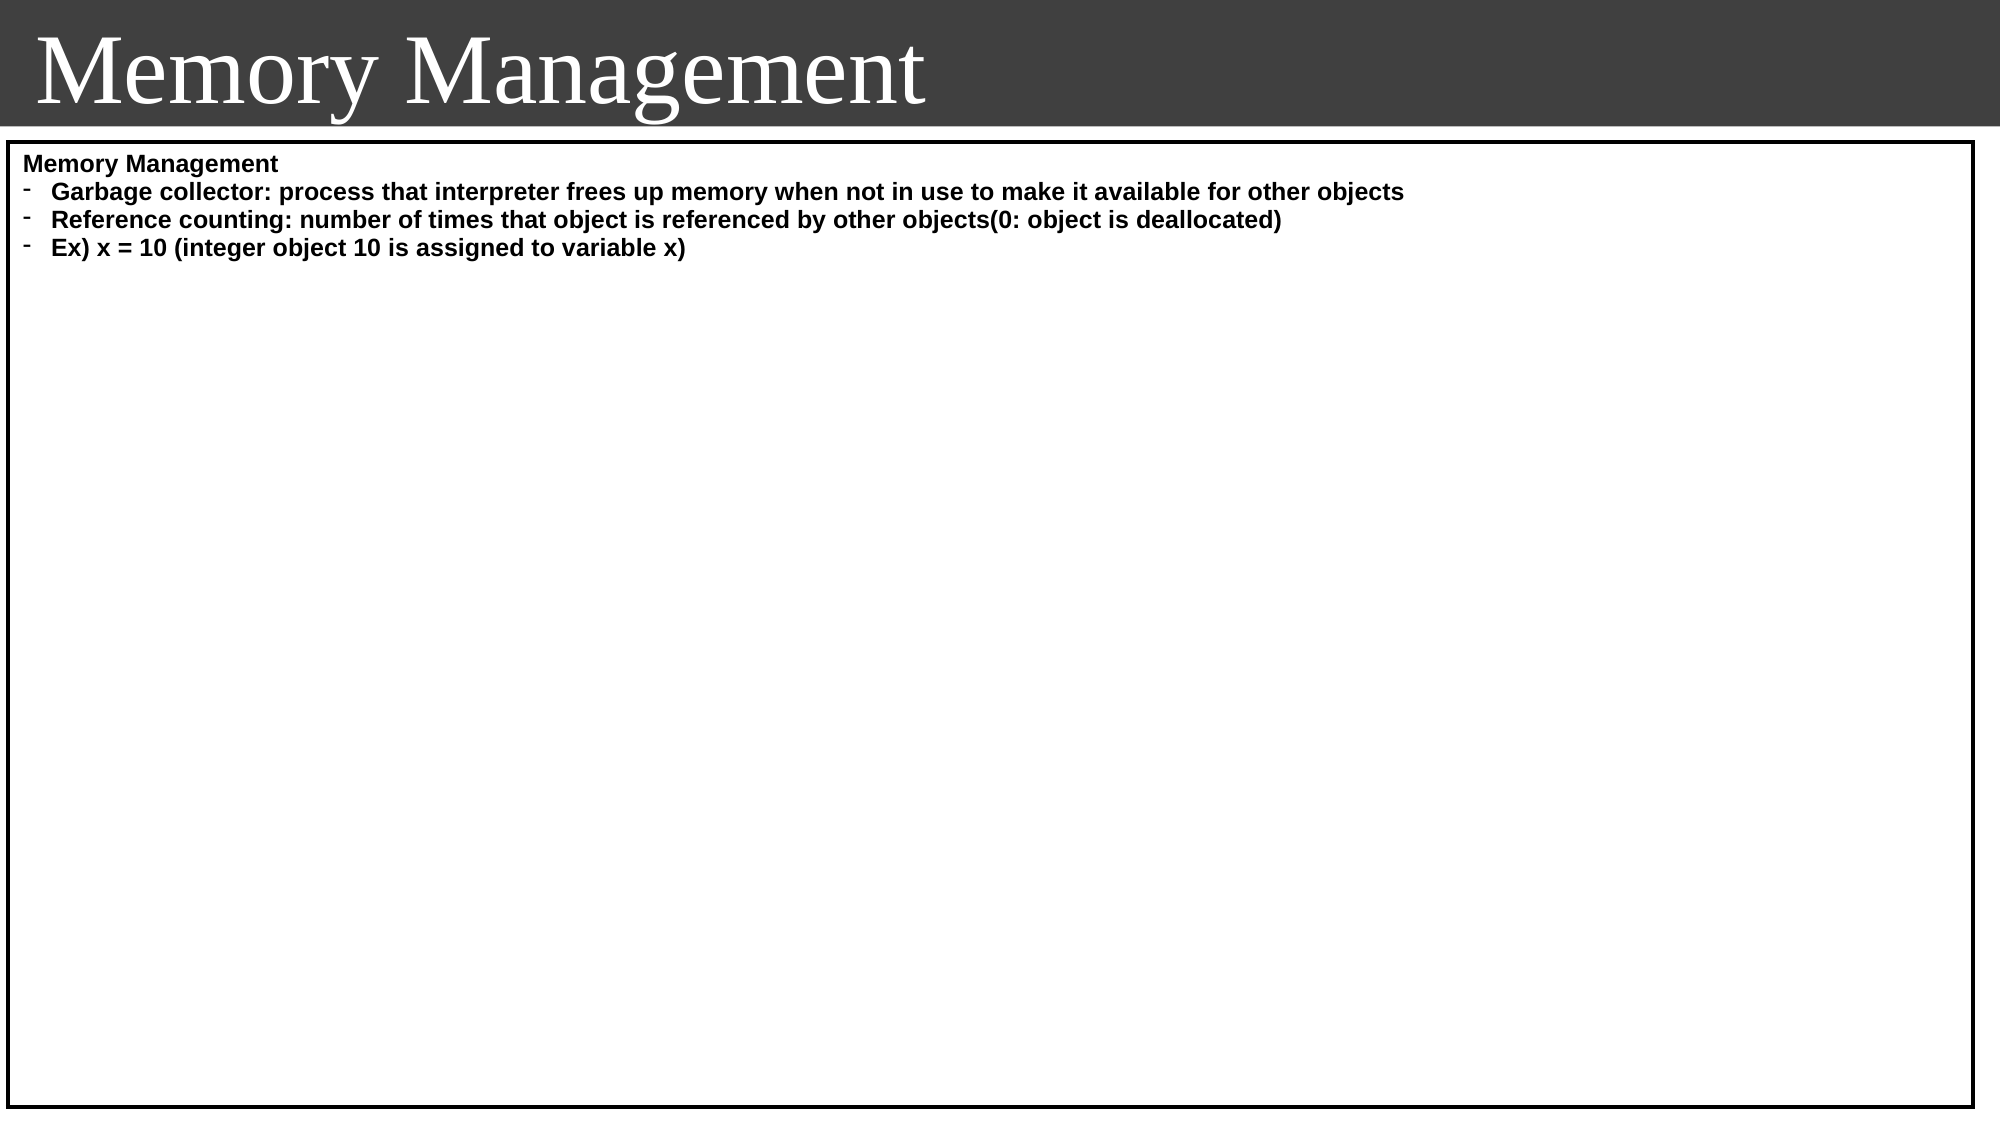

Memory Management
| Memory Management Garbage collector: process that interpreter frees up memory when not in use to make it available for other objects Reference counting: number of times that object is referenced by other objects(0: object is deallocated) Ex) x = 10 (integer object 10 is assigned to variable x) |
| --- |